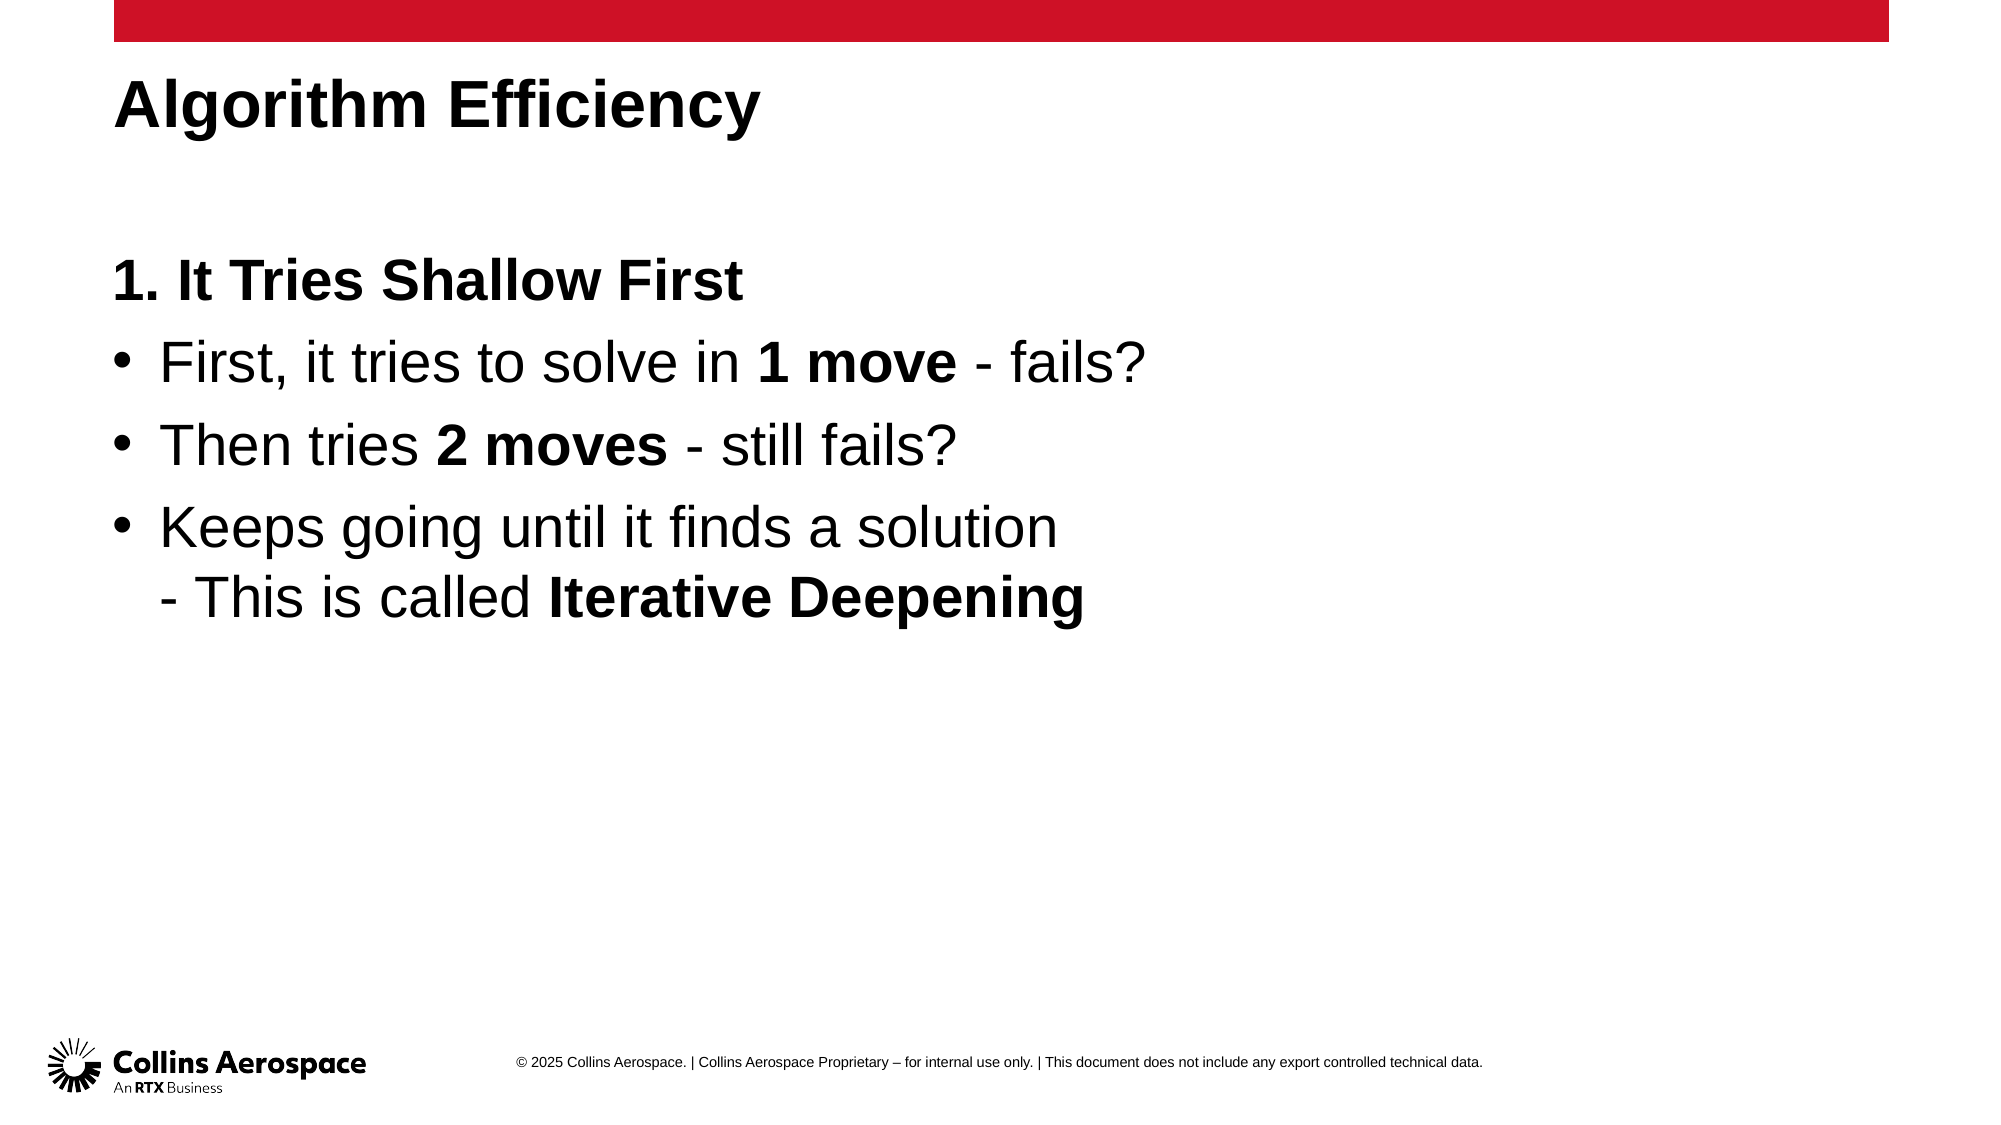

# Algorithm Efficiency
1. It Tries Shallow First
First, it tries to solve in 1 move - fails?
Then tries 2 moves - still fails?
Keeps going until it finds a solution
- This is called Iterative Deepening

© 2025 Collins Aerospace. | Collins Aerospace Proprietary – for internal use only. | This document does not include any export controlled technical data.